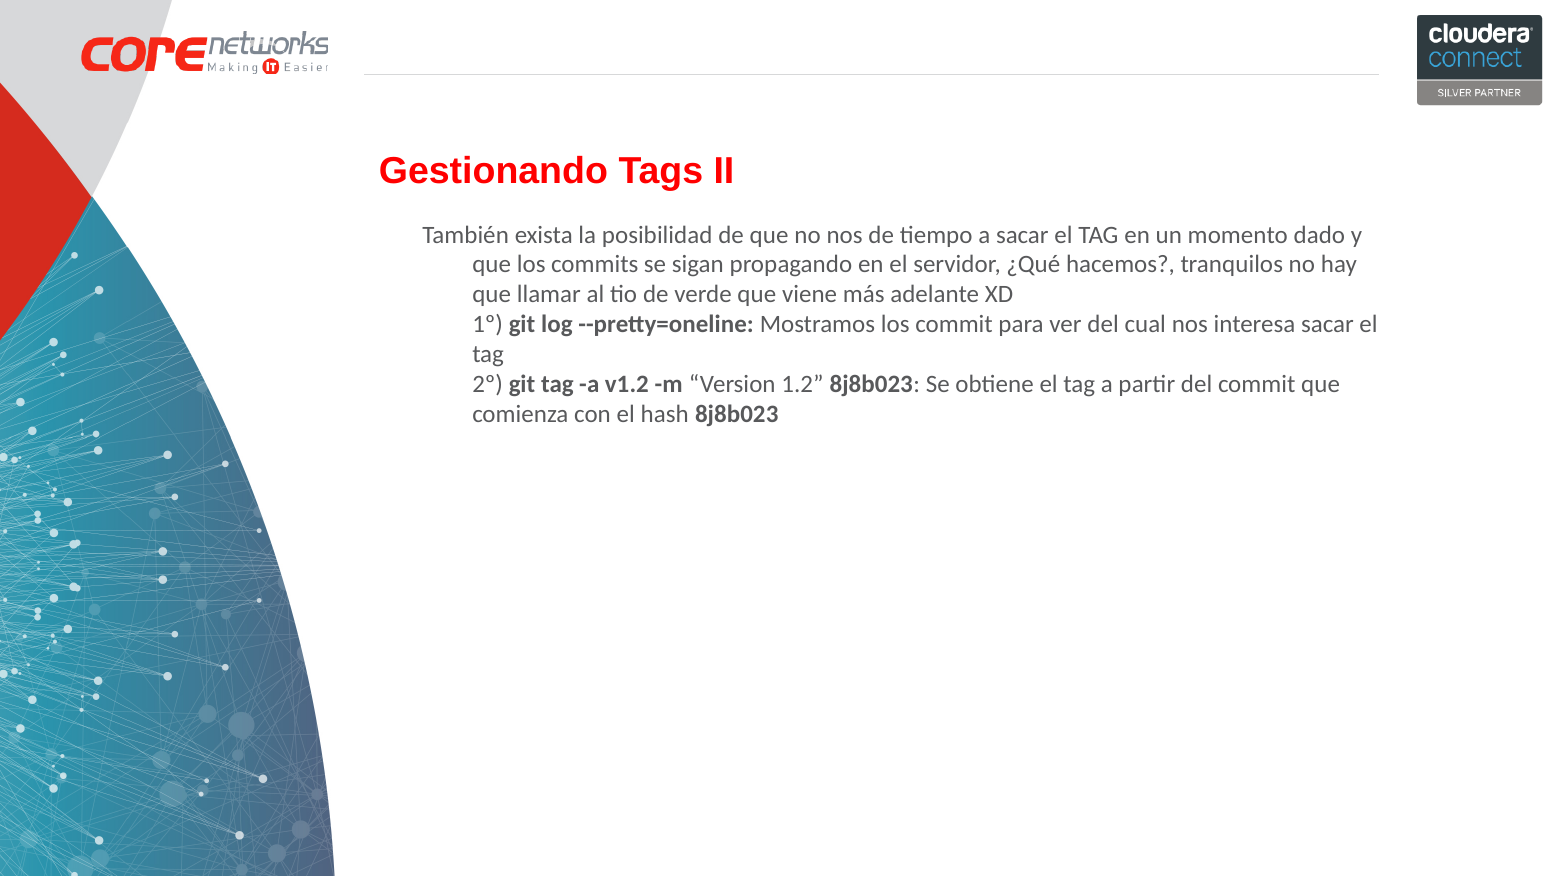

Gestionando Tags II
También exista la posibilidad de que no nos de tiempo a sacar el TAG en un momento dado y que los commits se sigan propagando en el servidor, ¿Qué hacemos?, tranquilos no hay que llamar al tio de verde que viene más adelante XD
1º) git log --pretty=oneline: Mostramos los commit para ver del cual nos interesa sacar el tag
2º) git tag -a v1.2 -m “Version 1.2” 8j8b023: Se obtiene el tag a partir del commit que comienza con el hash 8j8b023